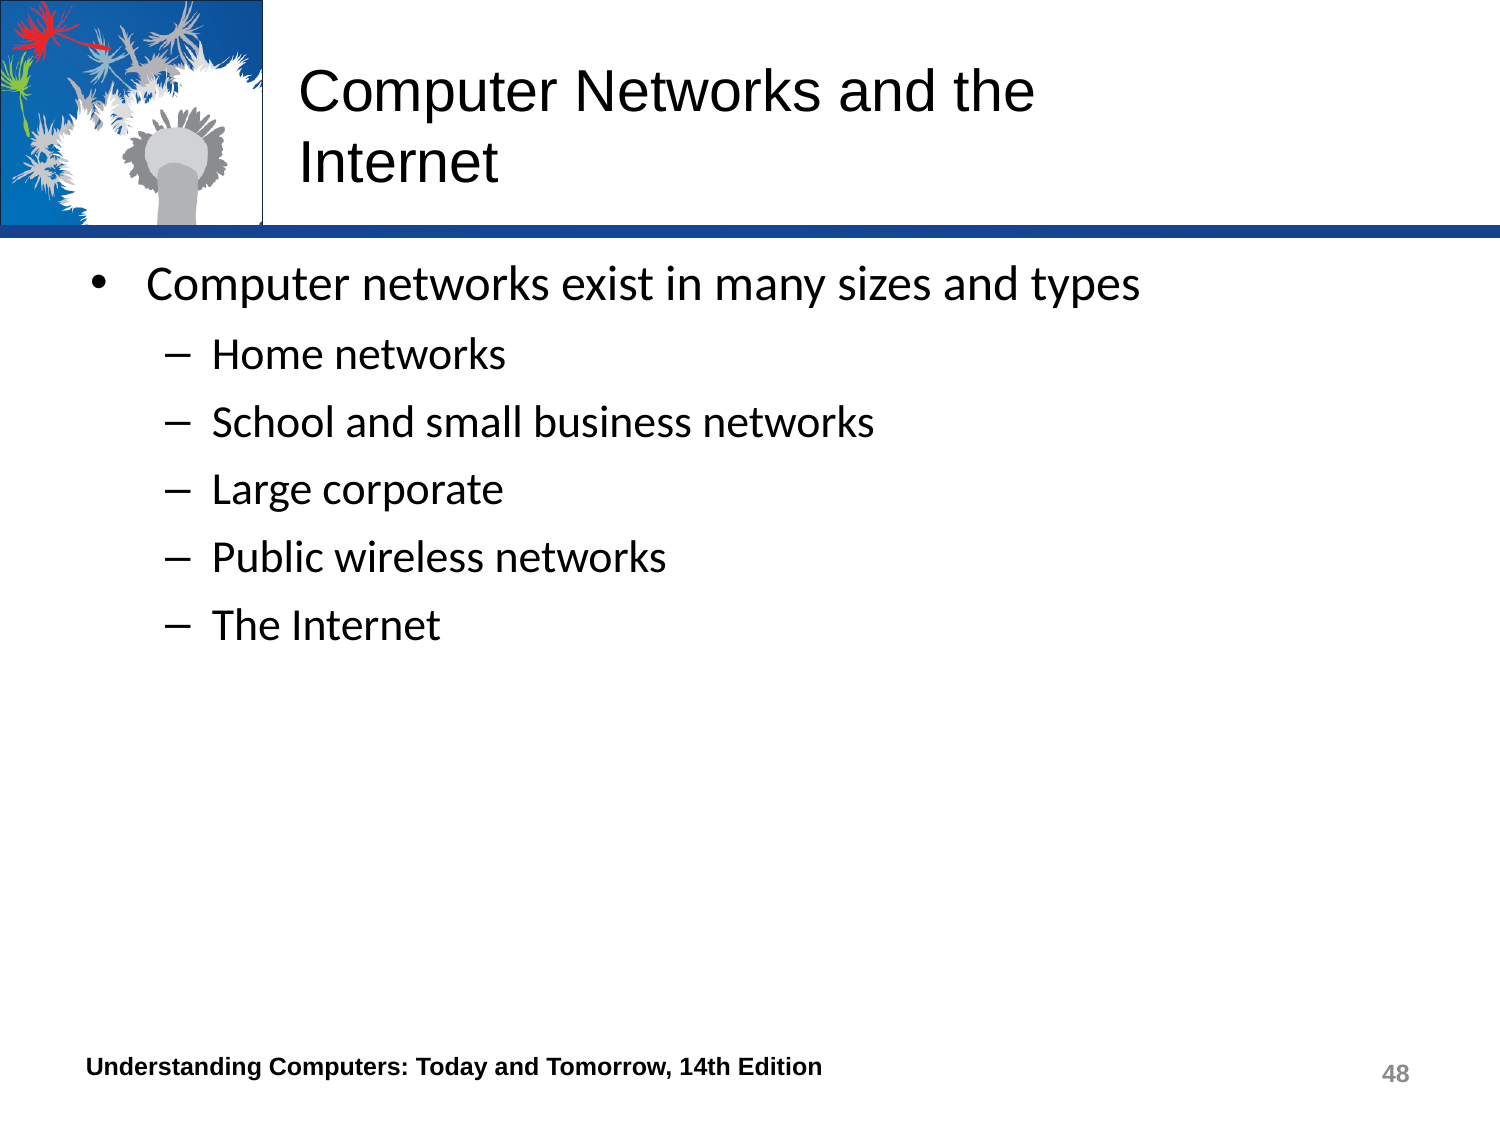

# Computer Networks and the Internet
Computer networks exist in many sizes and types
Home networks
School and small business networks
Large corporate
Public wireless networks
The Internet

Understanding Computers: Today and Tomorrow, 14th Edition
48